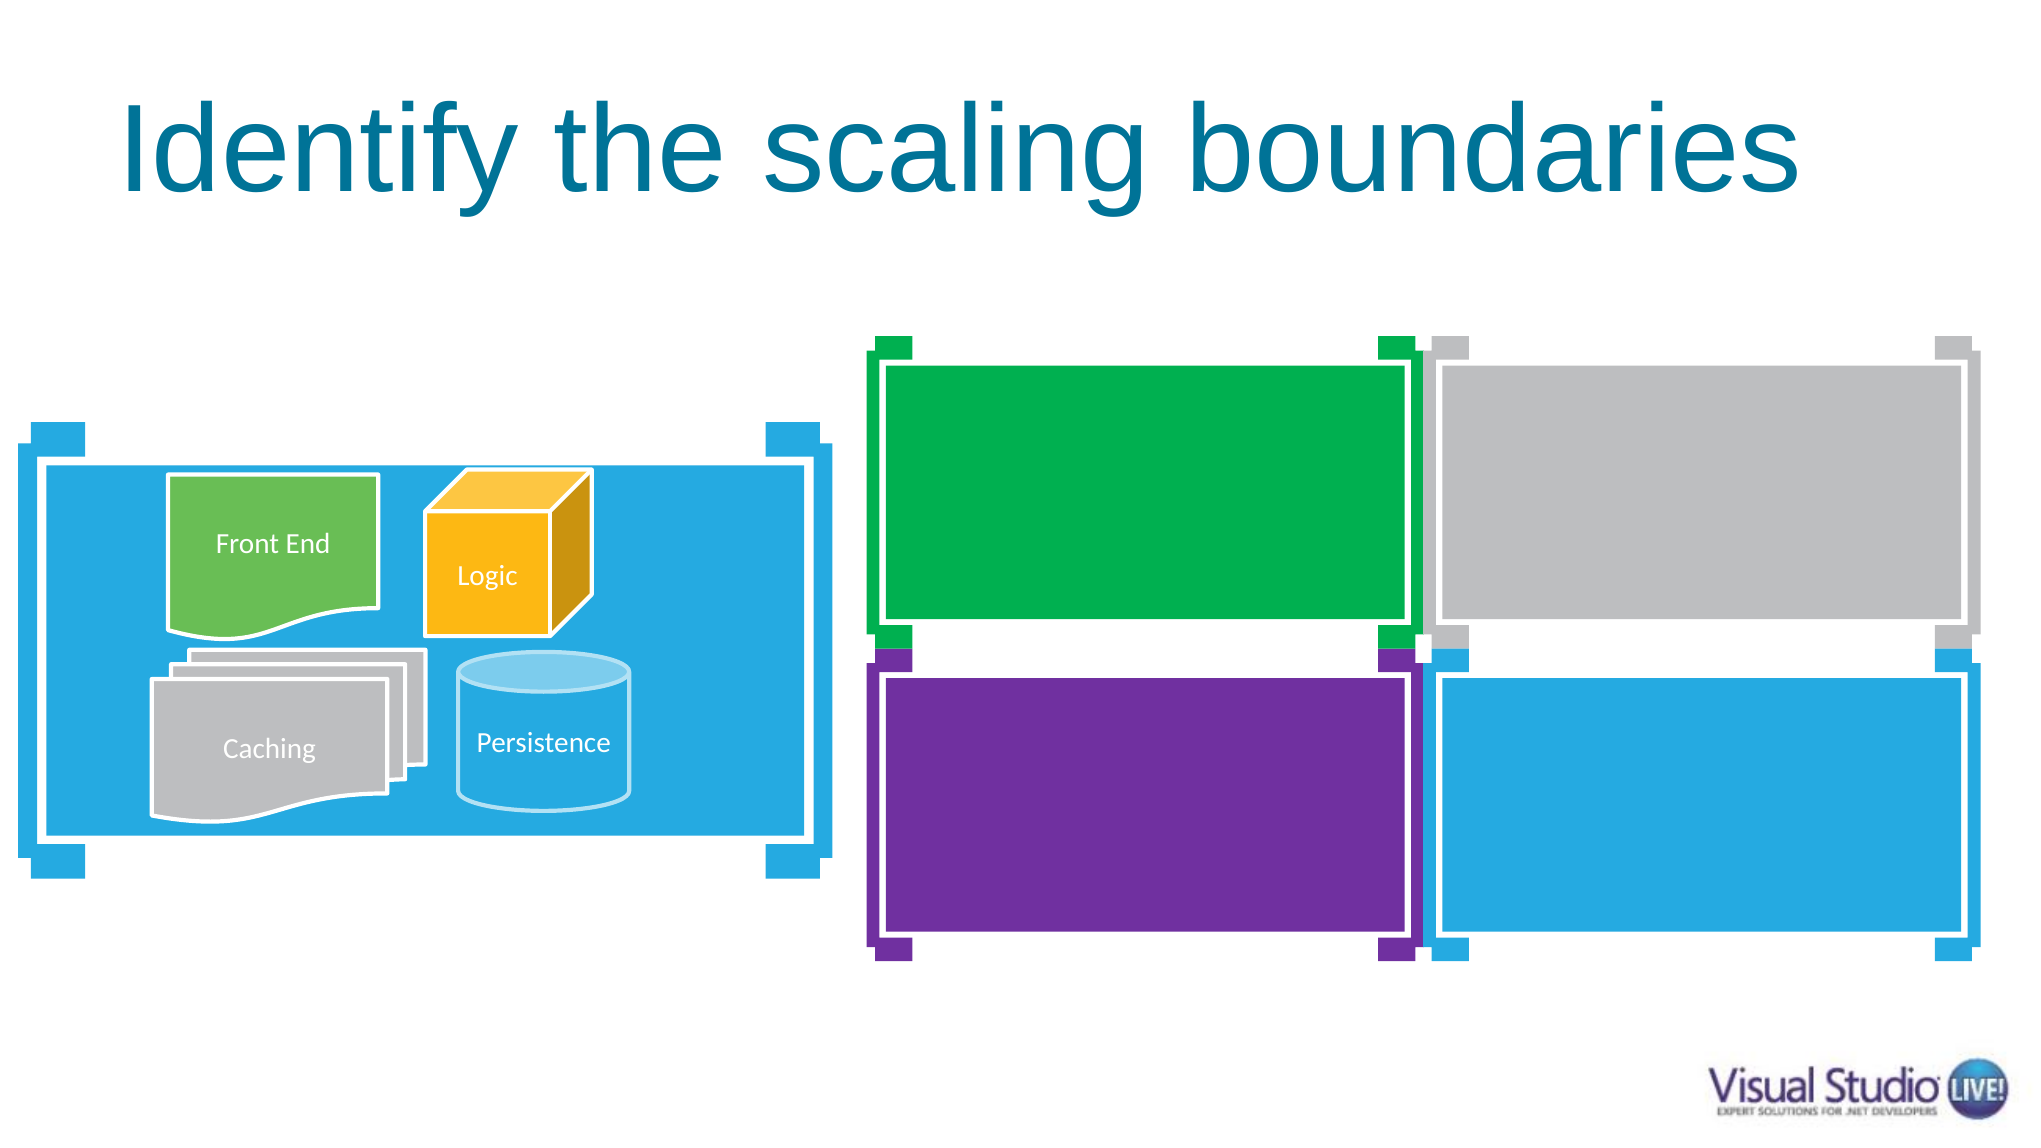

# Identify the scaling boundaries

Logic
Front End
Email Campaigns
Product Mgmnt
Customer Service
Basket Mgmnt
Payment Gateway
Product Info
Shopper Profile
Order Status
Order Status
Basket Mgmnt
Checkout
Back
Office
Customer
Mgmnt
Product Info

Caching
Persistence